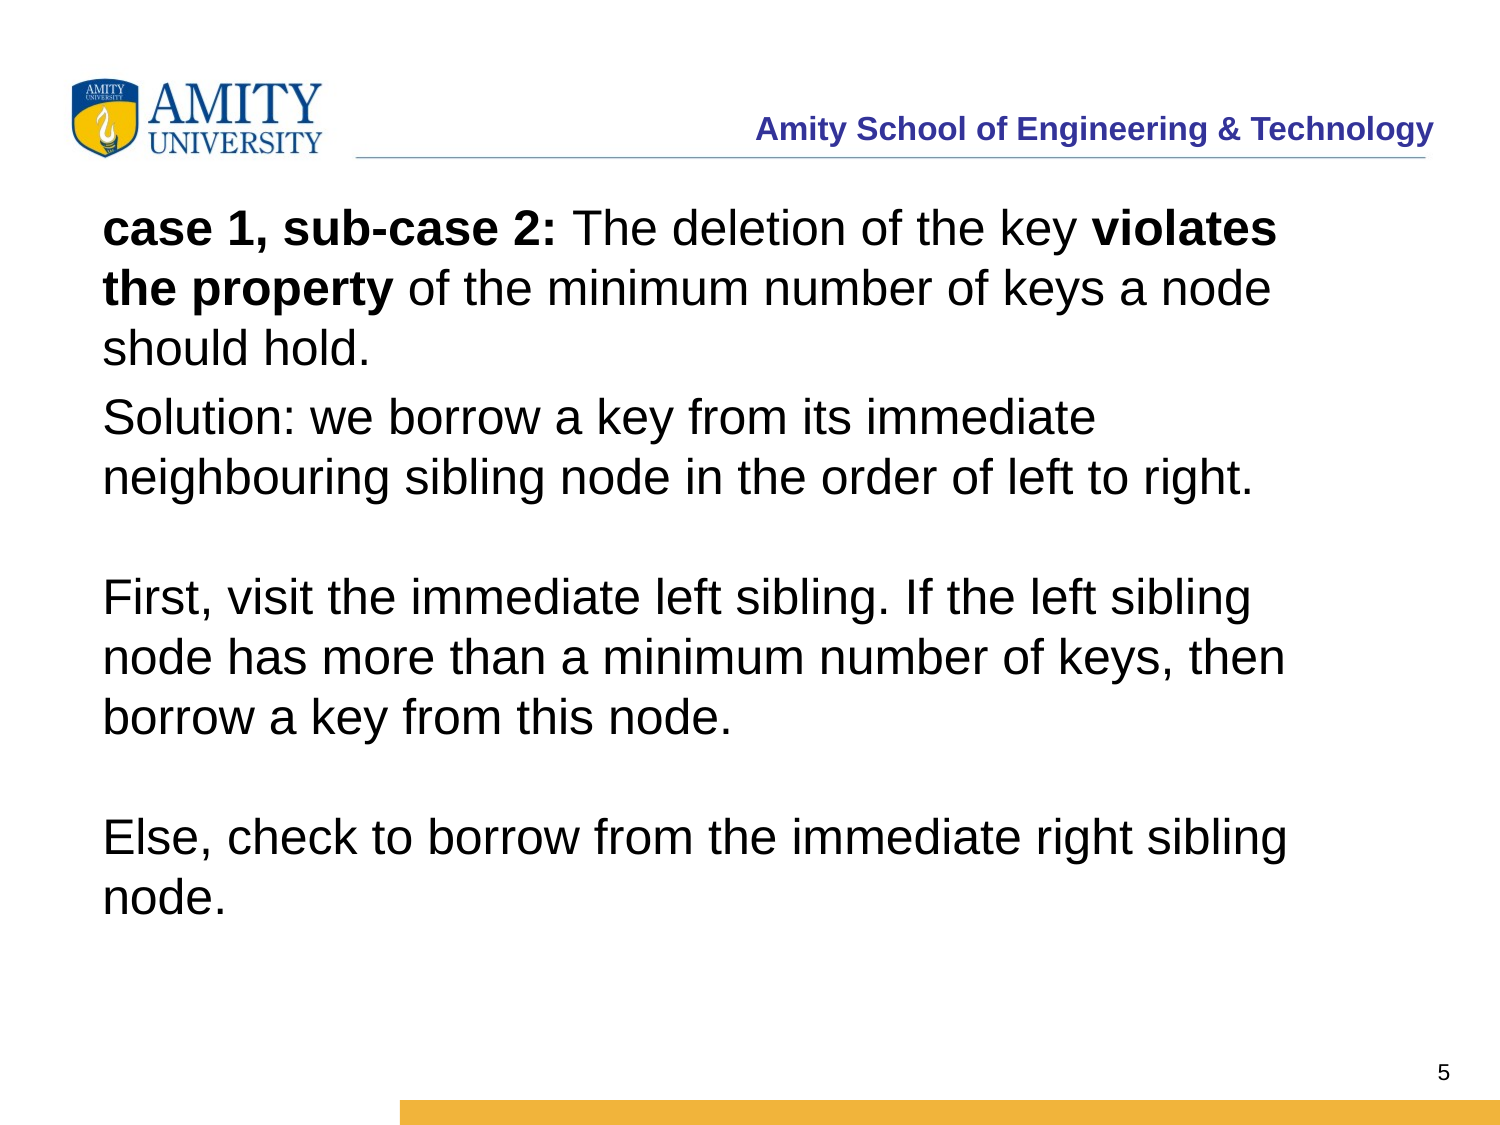

case 1, sub-case 2: The deletion of the key violates the property of the minimum number of keys a node should hold.
Solution: we borrow a key from its immediate neighbouring sibling node in the order of left to right.
First, visit the immediate left sibling. If the left sibling node has more than a minimum number of keys, then borrow a key from this node.
Else, check to borrow from the immediate right sibling node.
5